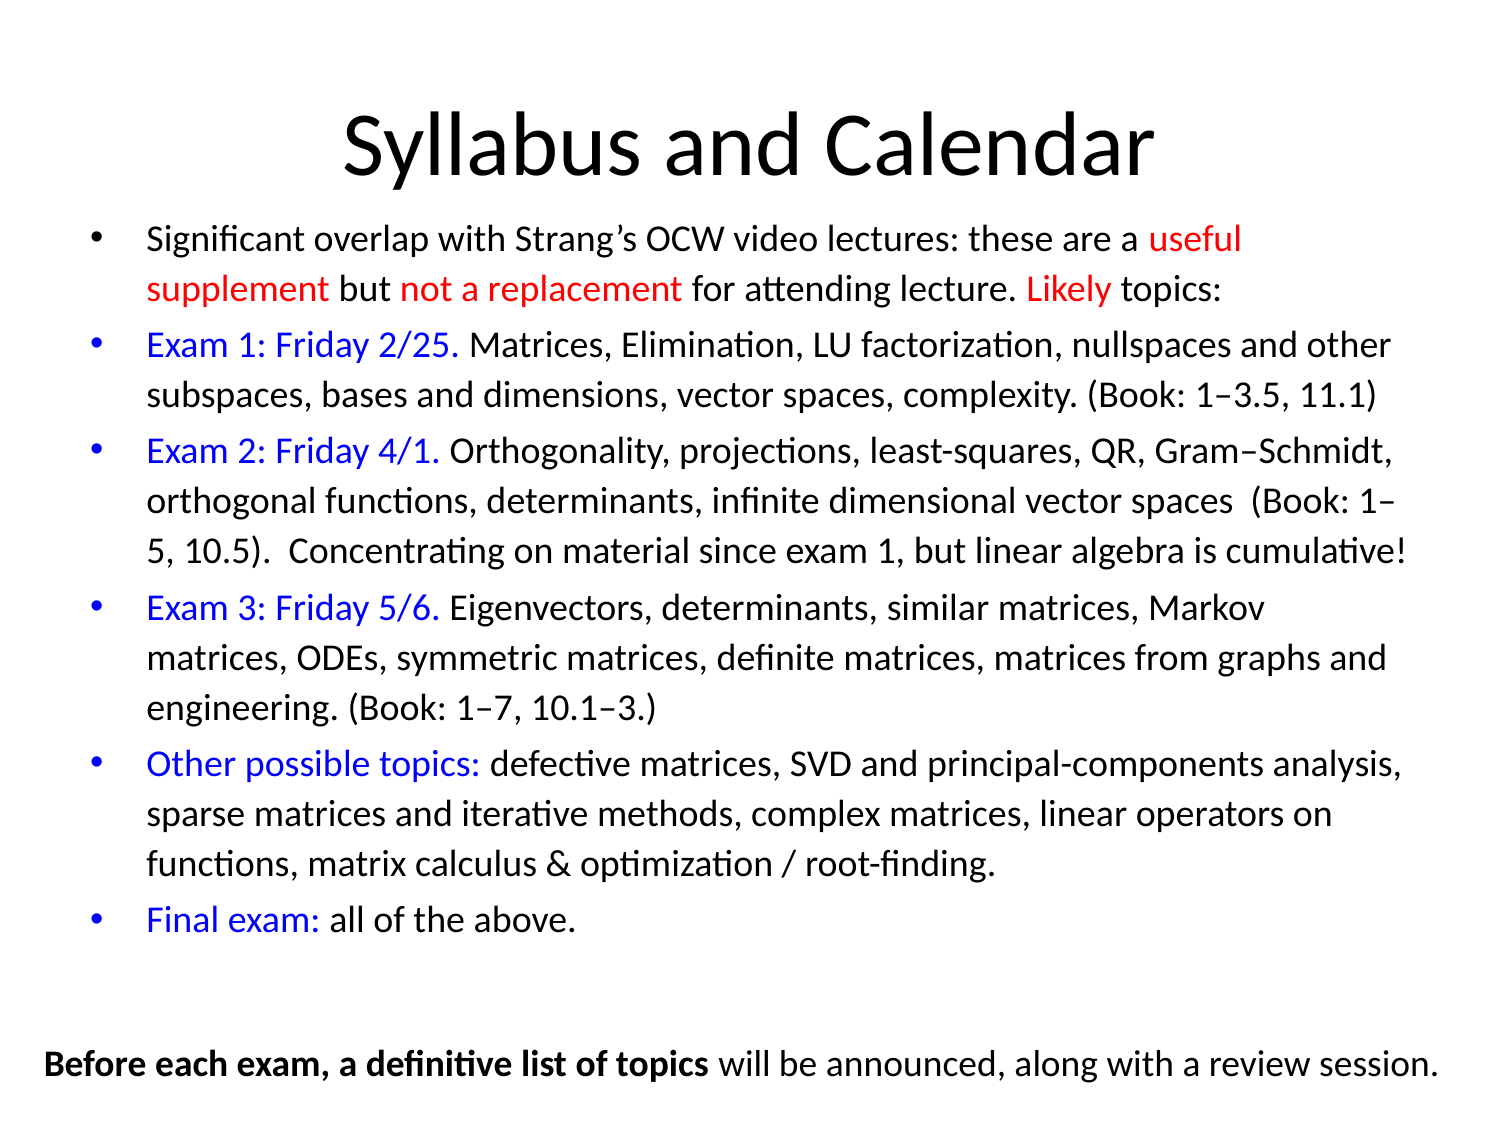

# Syllabus and Calendar
Significant overlap with Strang’s OCW video lectures: these are a useful supplement but not a replacement for attending lecture. Likely topics:
Exam 1: Friday 2/25. Matrices, Elimination, LU factorization, nullspaces and other subspaces, bases and dimensions, vector spaces, complexity. (Book: 1–3.5, 11.1)
Exam 2: Friday 4/1. Orthogonality, projections, least-squares, QR, Gram–Schmidt, orthogonal functions, determinants, infinite dimensional vector spaces  (Book: 1–5, 10.5).  Concentrating on material since exam 1, but linear algebra is cumulative!
Exam 3: Friday 5/6. Eigenvectors, determinants, similar matrices, Markov matrices, ODEs, symmetric matrices, definite matrices, matrices from graphs and engineering. (Book: 1–7, 10.1–3.)
Other possible topics: defective matrices, SVD and principal-components analysis, sparse matrices and iterative methods, complex matrices, linear operators on functions, matrix calculus & optimization / root-finding.
Final exam: all of the above.

Before each exam, a definitive list of topics will be announced, along with a review session.